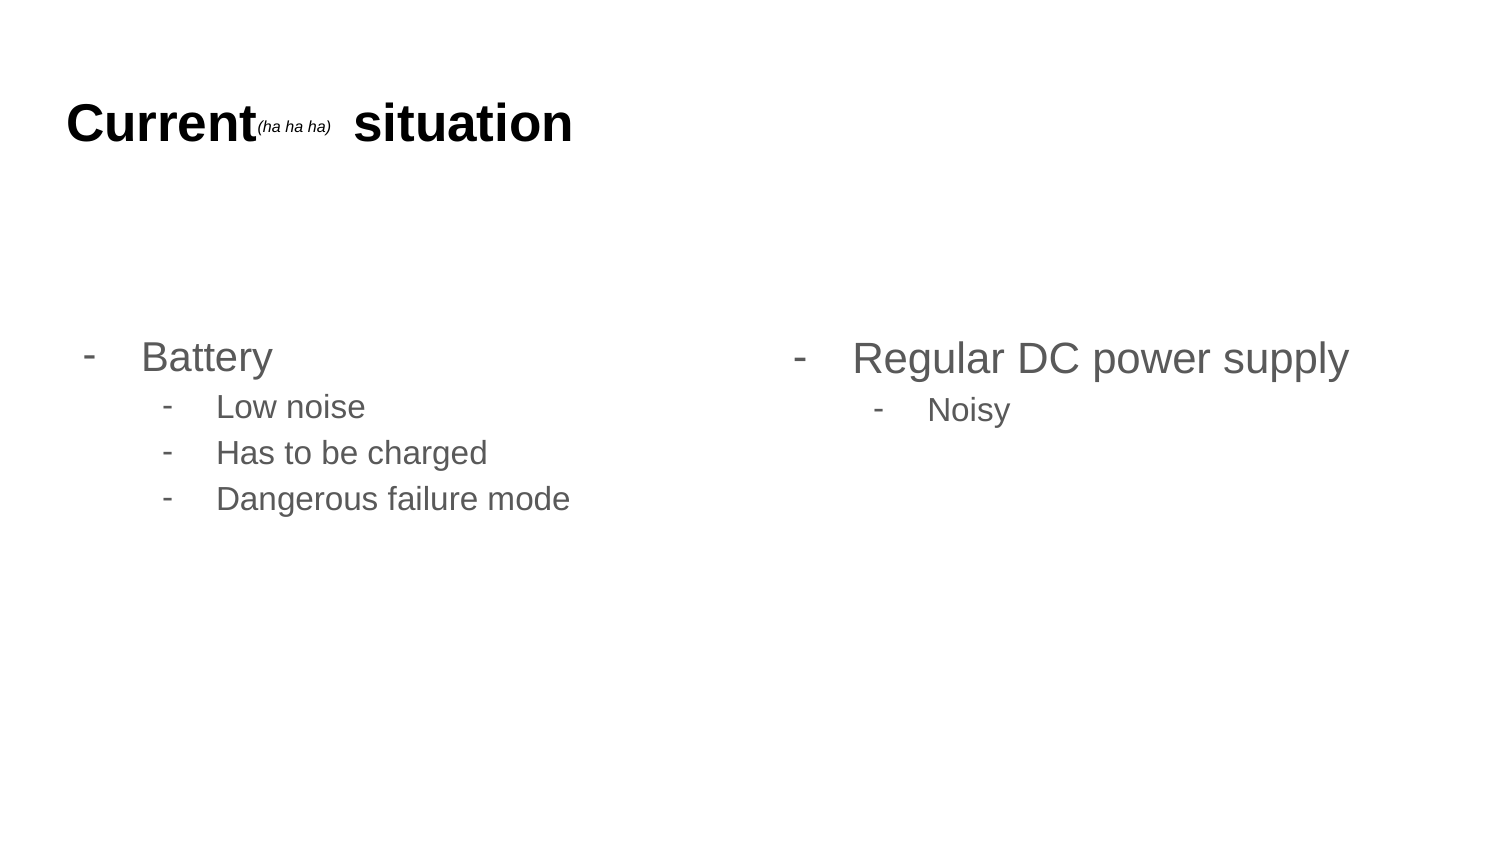

# Current(ha ha ha)  situation
Battery
Low noise
Has to be charged
Dangerous failure mode
Regular DC power supply
Noisy